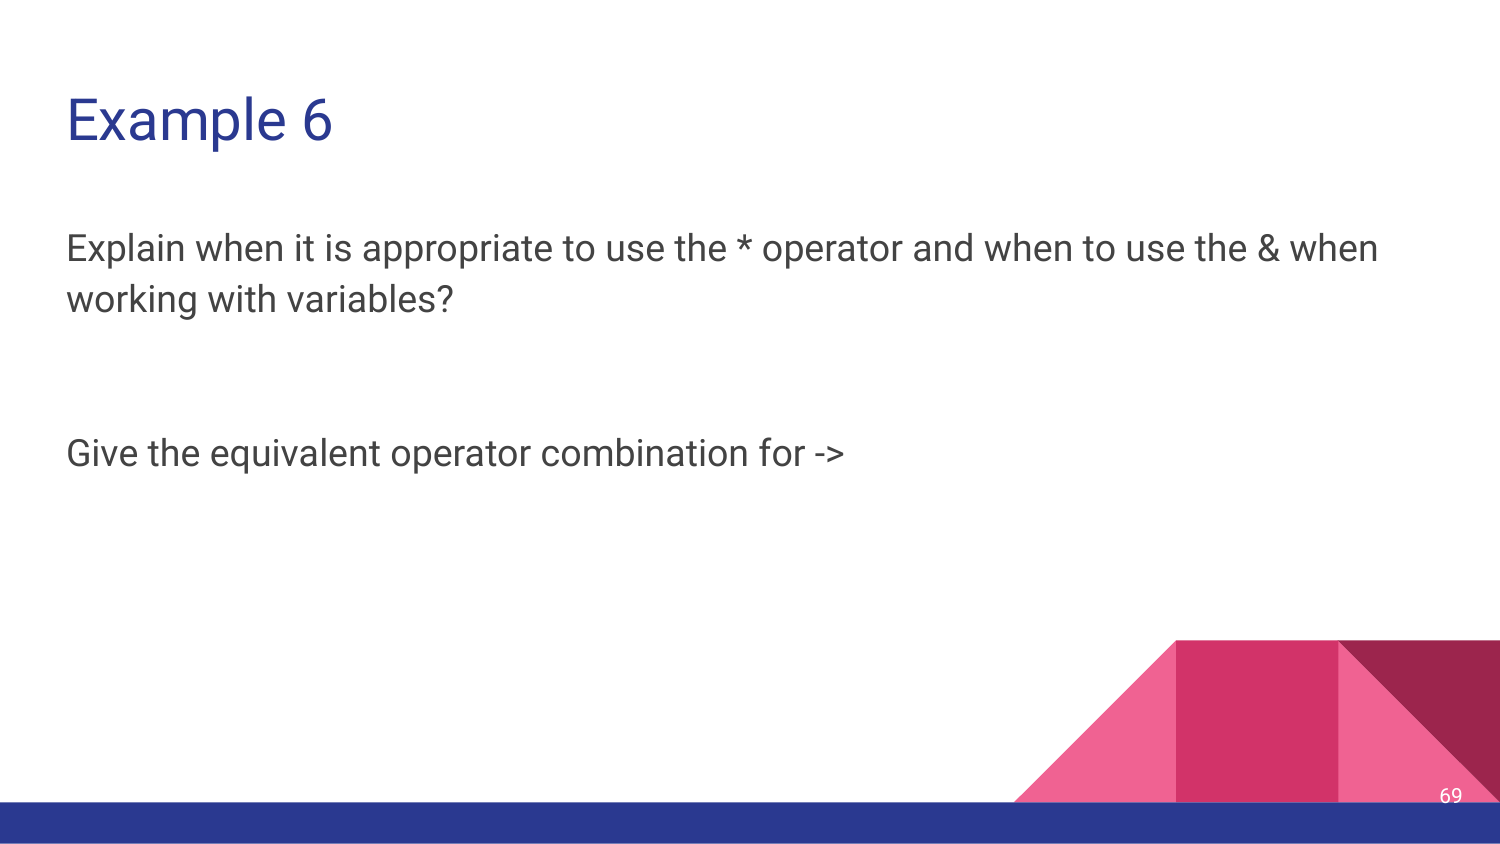

# Example 6
Explain when it is appropriate to use the * operator and when to use the & when working with variables?

Give the equivalent operator combination for ->
69